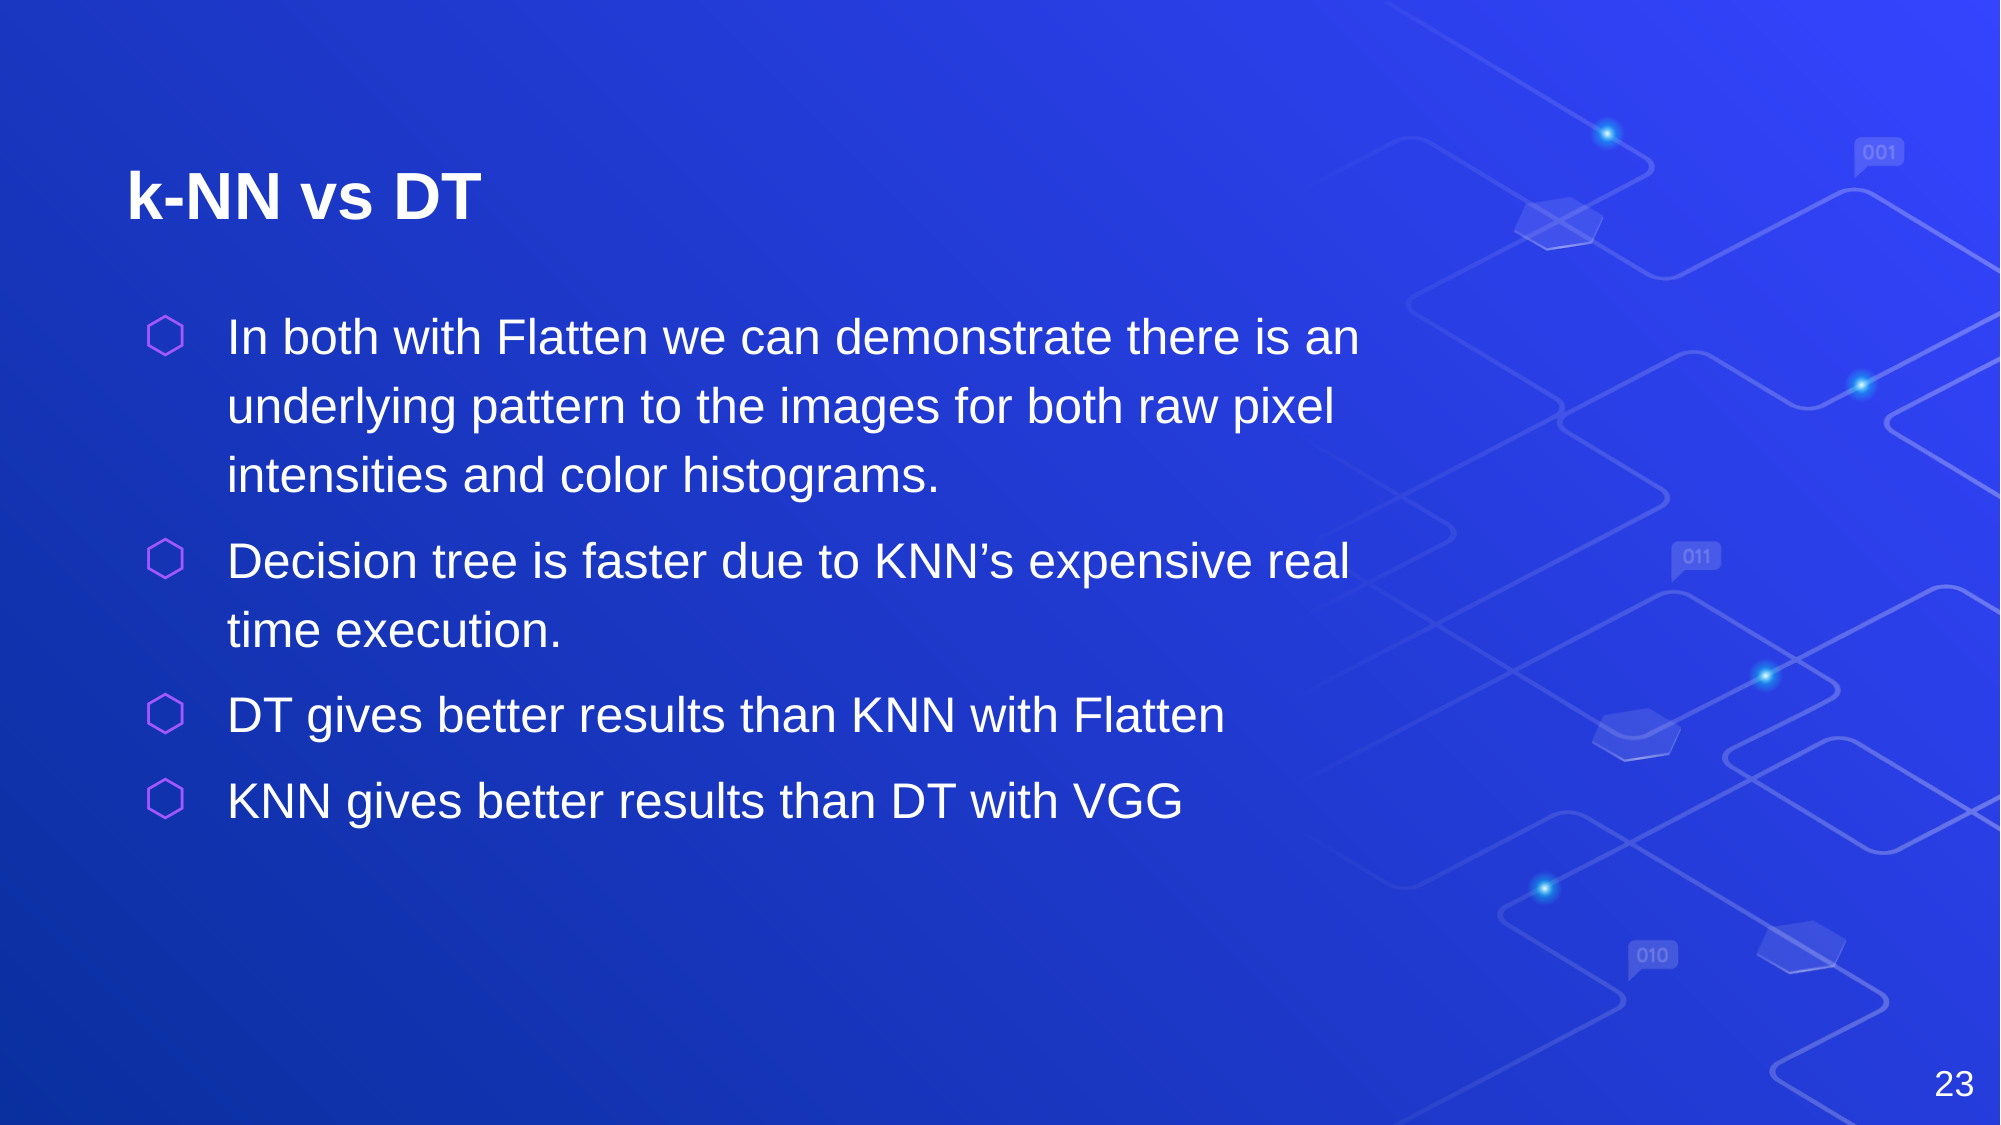

# k-NN vs DT
In both with Flatten we can demonstrate there is an underlying pattern to the images for both raw pixel intensities and color histograms.
Decision tree is faster due to KNN’s expensive real time execution.
DT gives better results than KNN with Flatten
KNN gives better results than DT with VGG
23